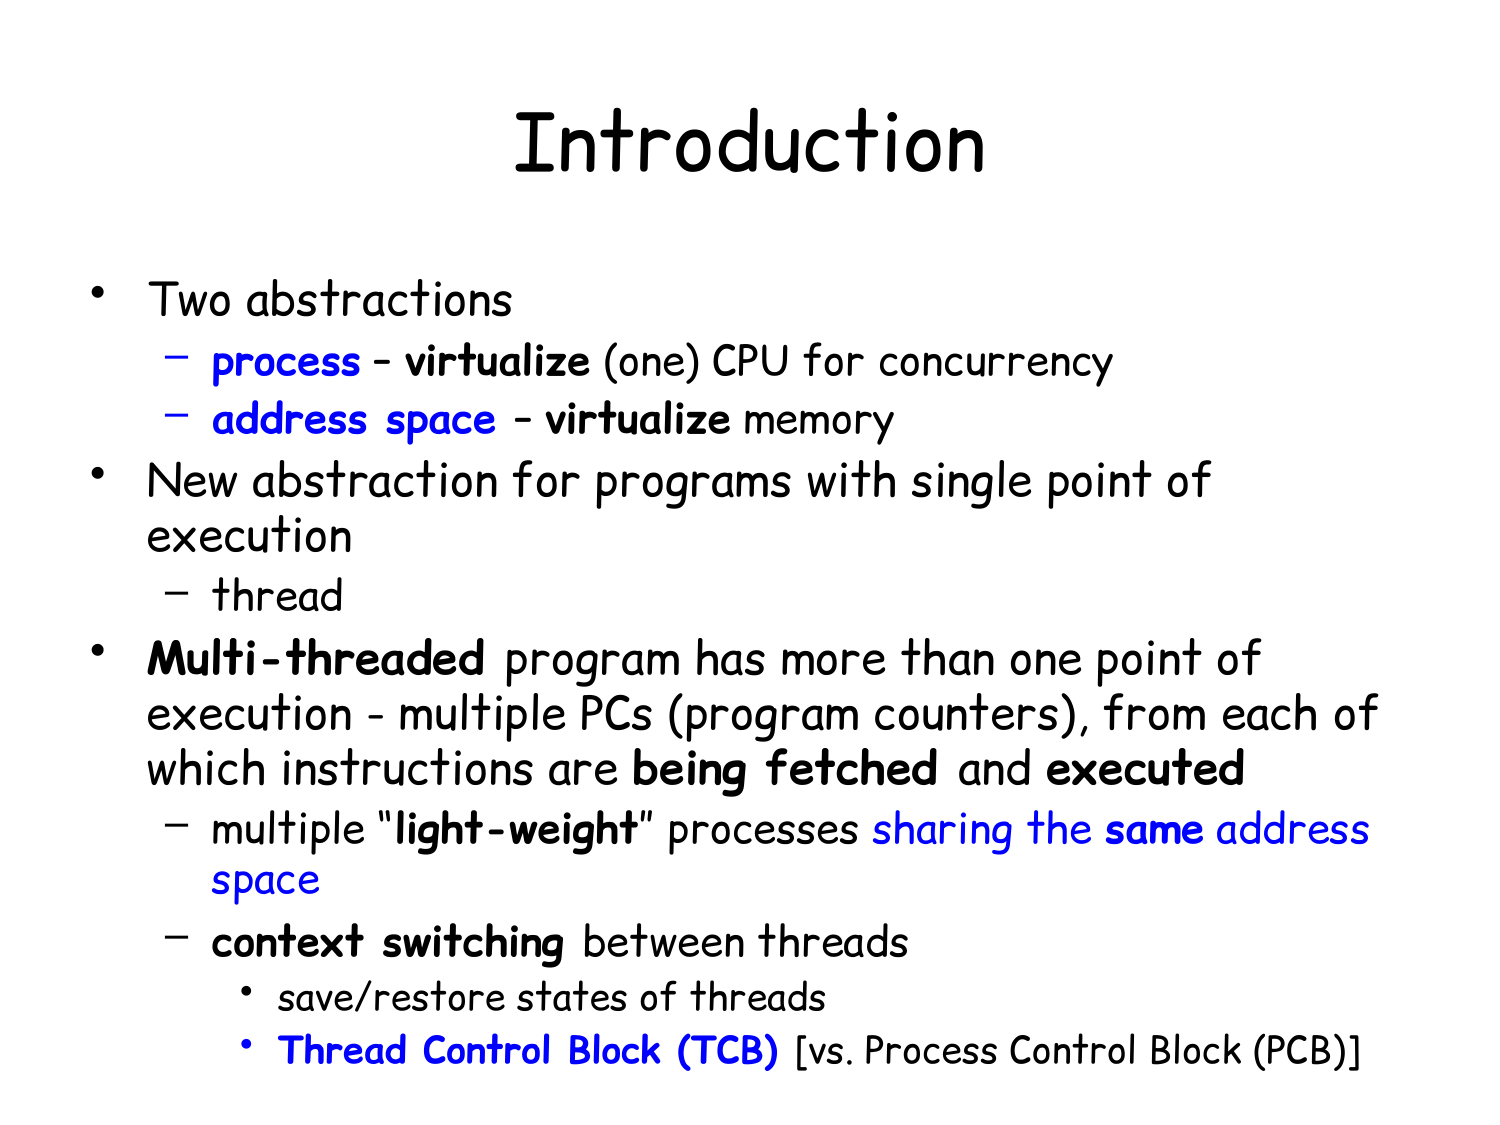

# Introduction
Two abstractions
process – virtualize (one) CPU for concurrency
address space – virtualize memory
New abstraction for programs with single point of execution
thread
Multi-threaded program has more than one point of execution - multiple PCs (program counters), from each of which instructions are being fetched and executed
multiple “light-weight” processes sharing the same address space
context switching between threads
save/restore states of threads
Thread Control Block (TCB) [vs. Process Control Block (PCB)]